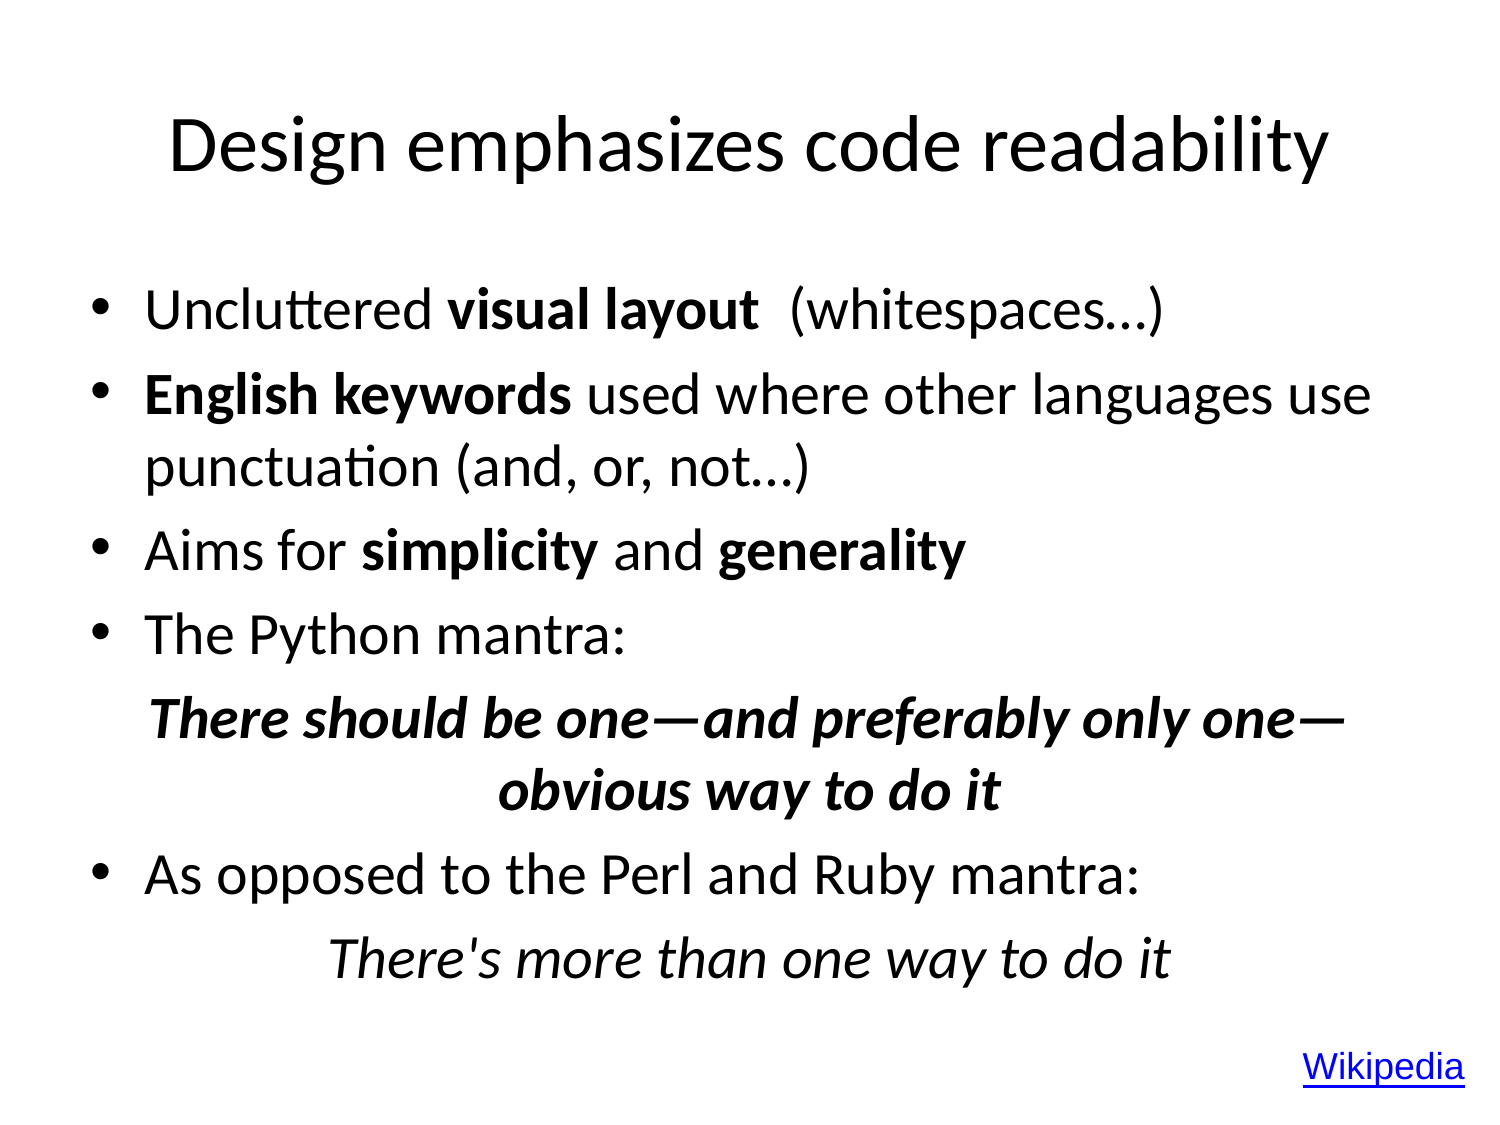

# Design emphasizes code readability
Uncluttered visual layout  (whitespaces…)
English keywords used where other languages use punctuation (and, or, not…)
Aims for simplicity and generality
The Python mantra:
There should be one—and preferably only one—obvious way to do it
As opposed to the Perl and Ruby mantra:
There's more than one way to do it

Wikipedia